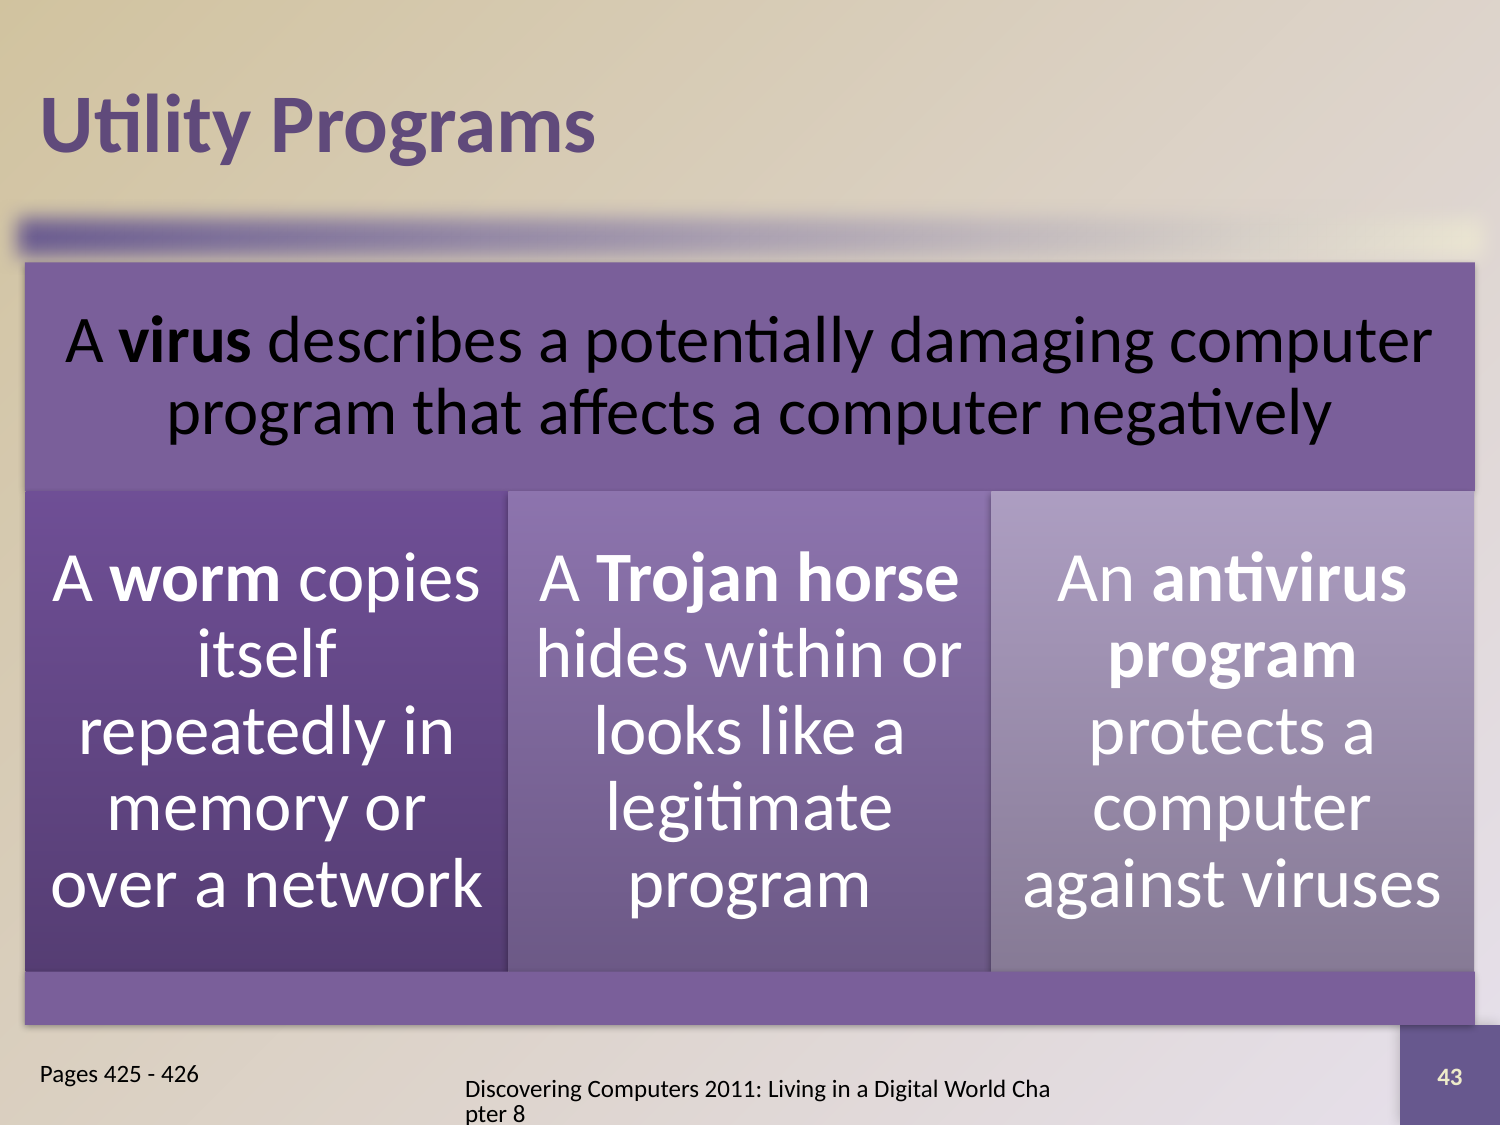

# Utility Programs
A virus describes a potentially damaging computer program that affects a computer negatively
A worm copies itself repeatedly in memory or over a network
A Trojan horse hides within or looks like a legitimate program
An antivirus program protects a computer against viruses
43
Pages 425 - 426
Discovering Computers 2011: Living in a Digital World Chapter 8